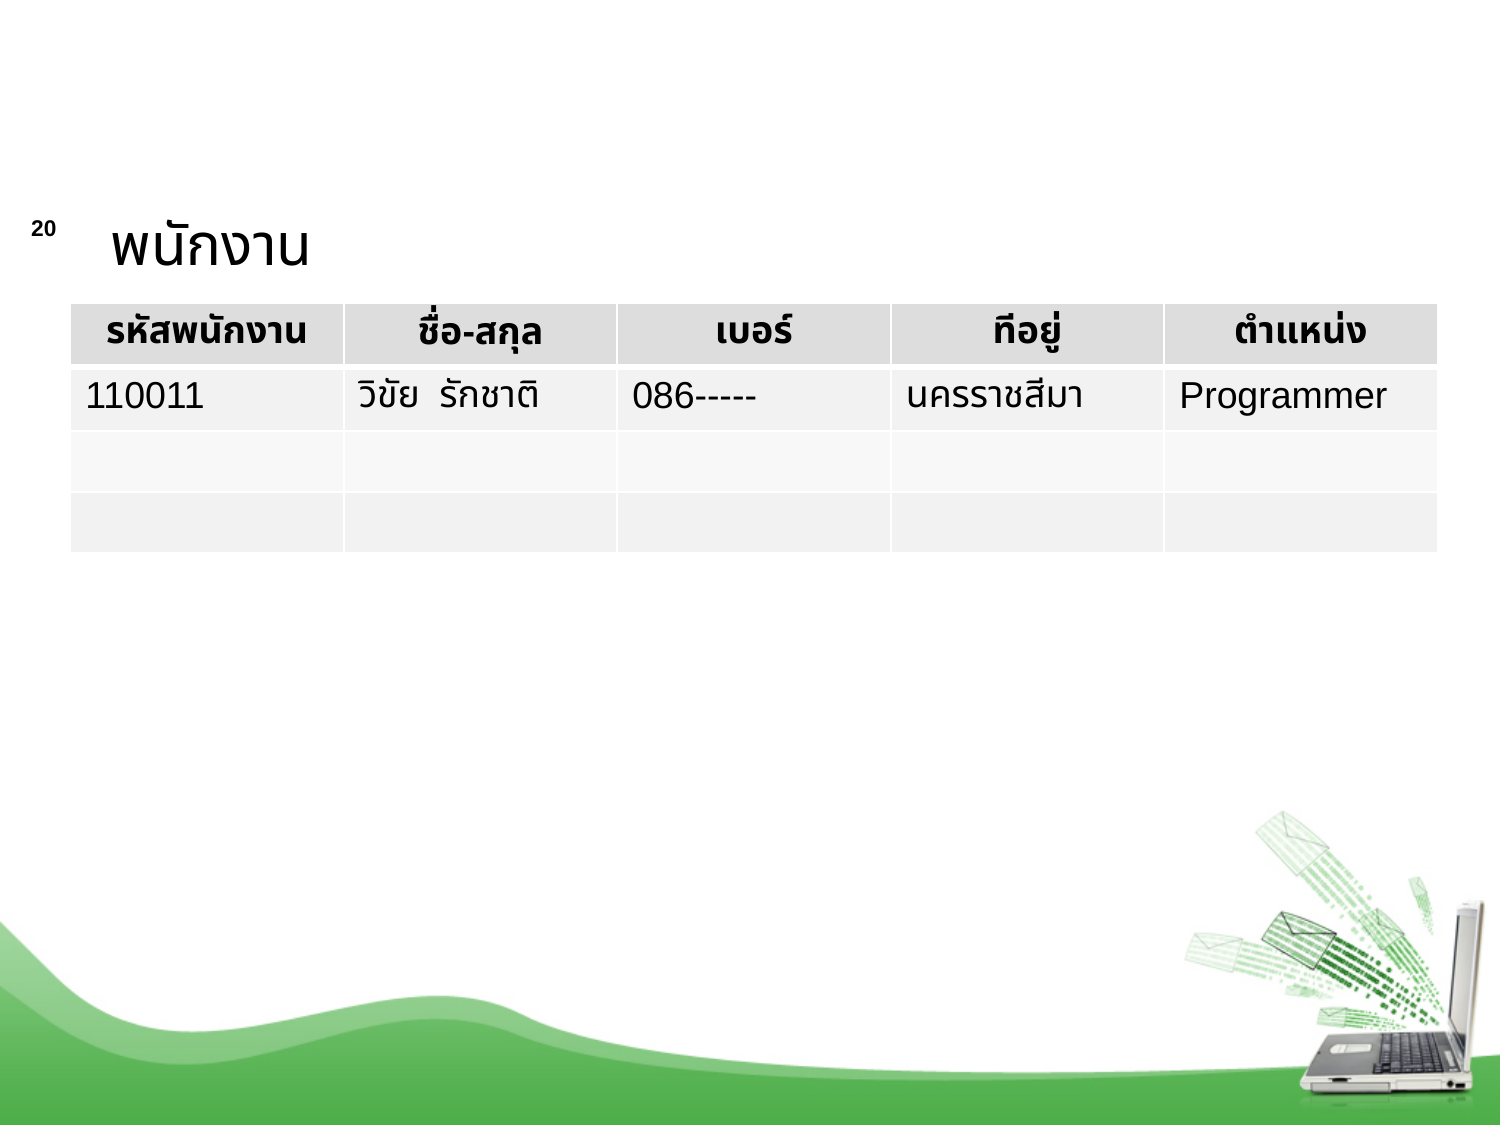

#
พนักงาน
20
| รหัสพนักงาน | ชื่อ-สกุล | เบอร์ | ทีอยู่ | ตำแหน่ง |
| --- | --- | --- | --- | --- |
| 110011 | วิขัย รักชาติ | 086----- | นครราชสีมา | Programmer |
|  |  |  |  |  |
|  |  |  |  |  |